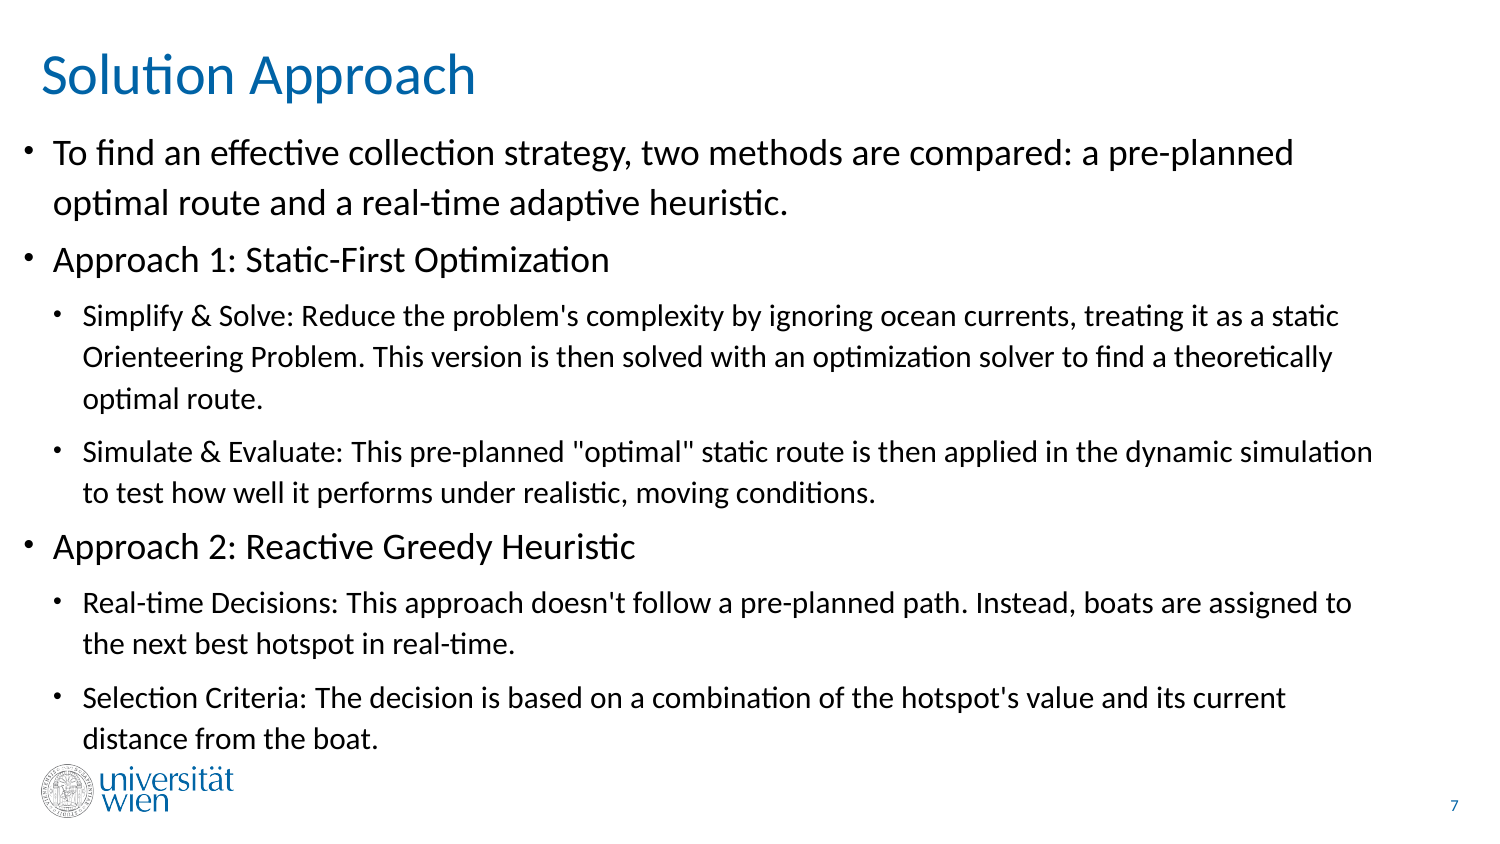

# Solution Approach
To find an effective collection strategy, two methods are compared: a pre-planned optimal route and a real-time adaptive heuristic.
Approach 1: Static-First Optimization
Simplify & Solve: Reduce the problem's complexity by ignoring ocean currents, treating it as a static Orienteering Problem. This version is then solved with an optimization solver to find a theoretically optimal route.
Simulate & Evaluate: This pre-planned "optimal" static route is then applied in the dynamic simulation to test how well it performs under realistic, moving conditions.
Approach 2: Reactive Greedy Heuristic
Real-time Decisions: This approach doesn't follow a pre-planned path. Instead, boats are assigned to the next best hotspot in real-time.
Selection Criteria: The decision is based on a combination of the hotspot's value and its current distance from the boat.
7